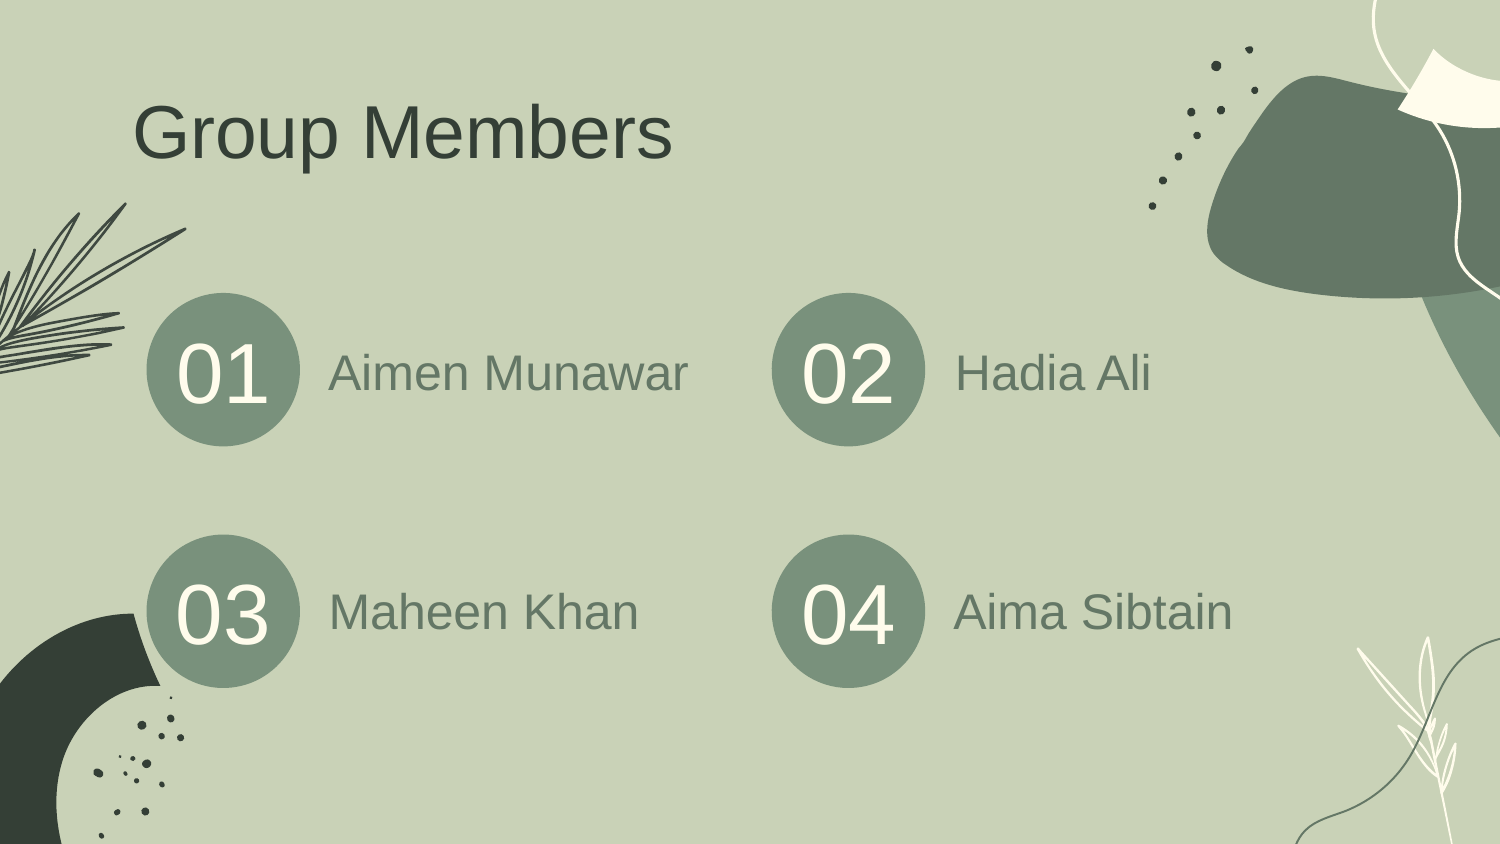

Group Members

Hadia Ali
# Aimen Munawar
01
02
Maheen Khan
Aima Sibtain

03
04